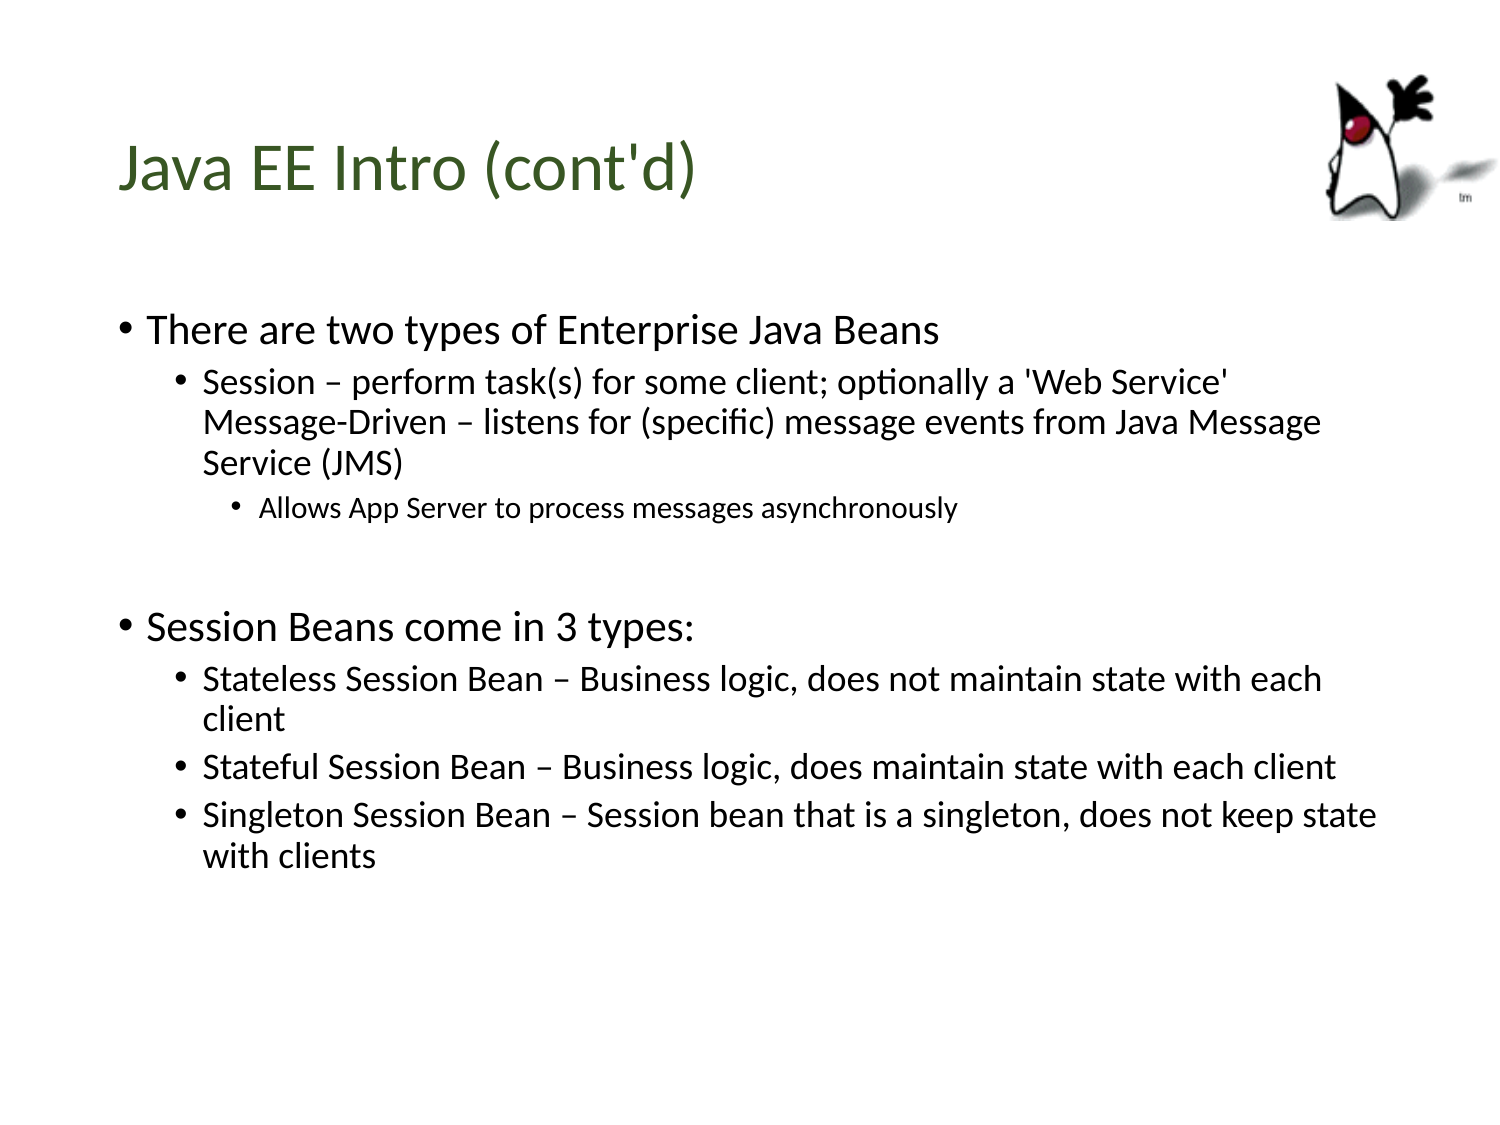

# Java EE Intro (cont'd)
There are two types of Enterprise Java Beans
Session – perform task(s) for some client; optionally a 'Web Service' Message-Driven – listens for (specific) message events from Java Message Service (JMS)
Allows App Server to process messages asynchronously

Session Beans come in 3 types:
Stateless Session Bean – Business logic, does not maintain state with each client
Stateful Session Bean – Business logic, does maintain state with each client
Singleton Session Bean – Session bean that is a singleton, does not keep state with clients